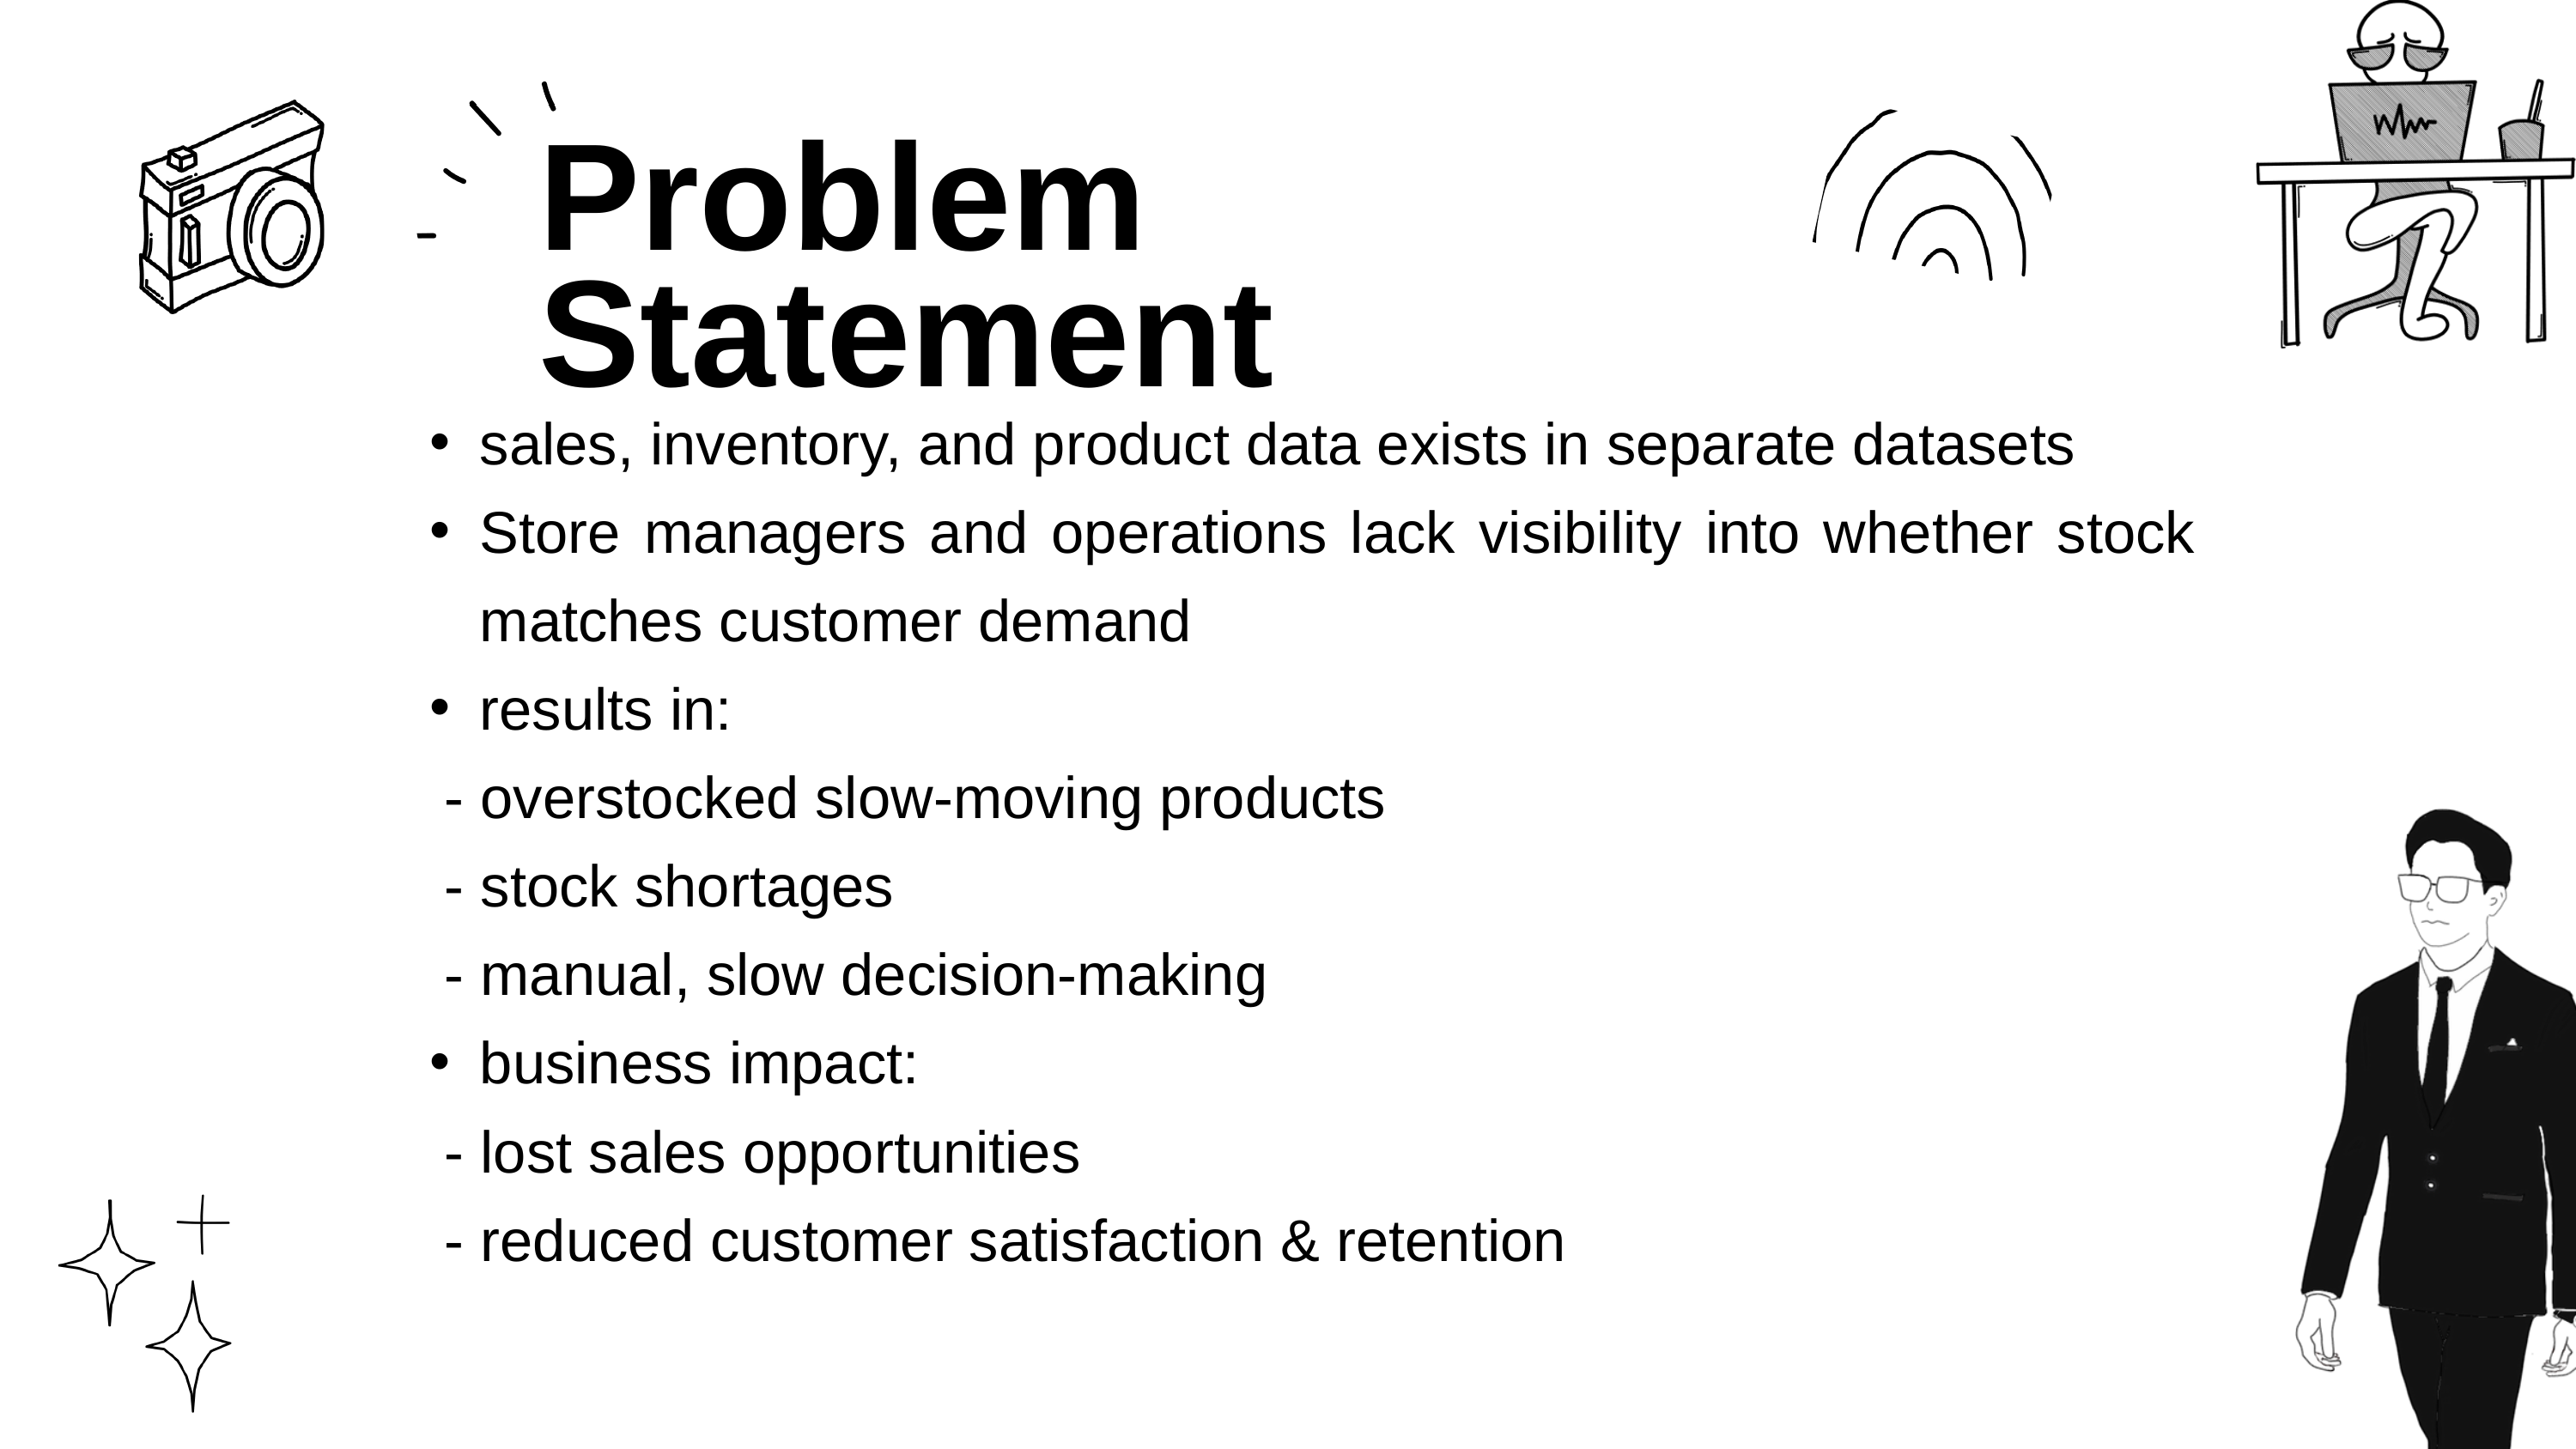

Problem Statement
sales, inventory, and product data exists in separate datasets
Store managers and operations lack visibility into whether stock matches customer demand
results in:
    - overstocked slow-moving products
    - stock shortages
    - manual, slow decision-making
business impact:
    - lost sales opportunities
    - reduced customer satisfaction & retention